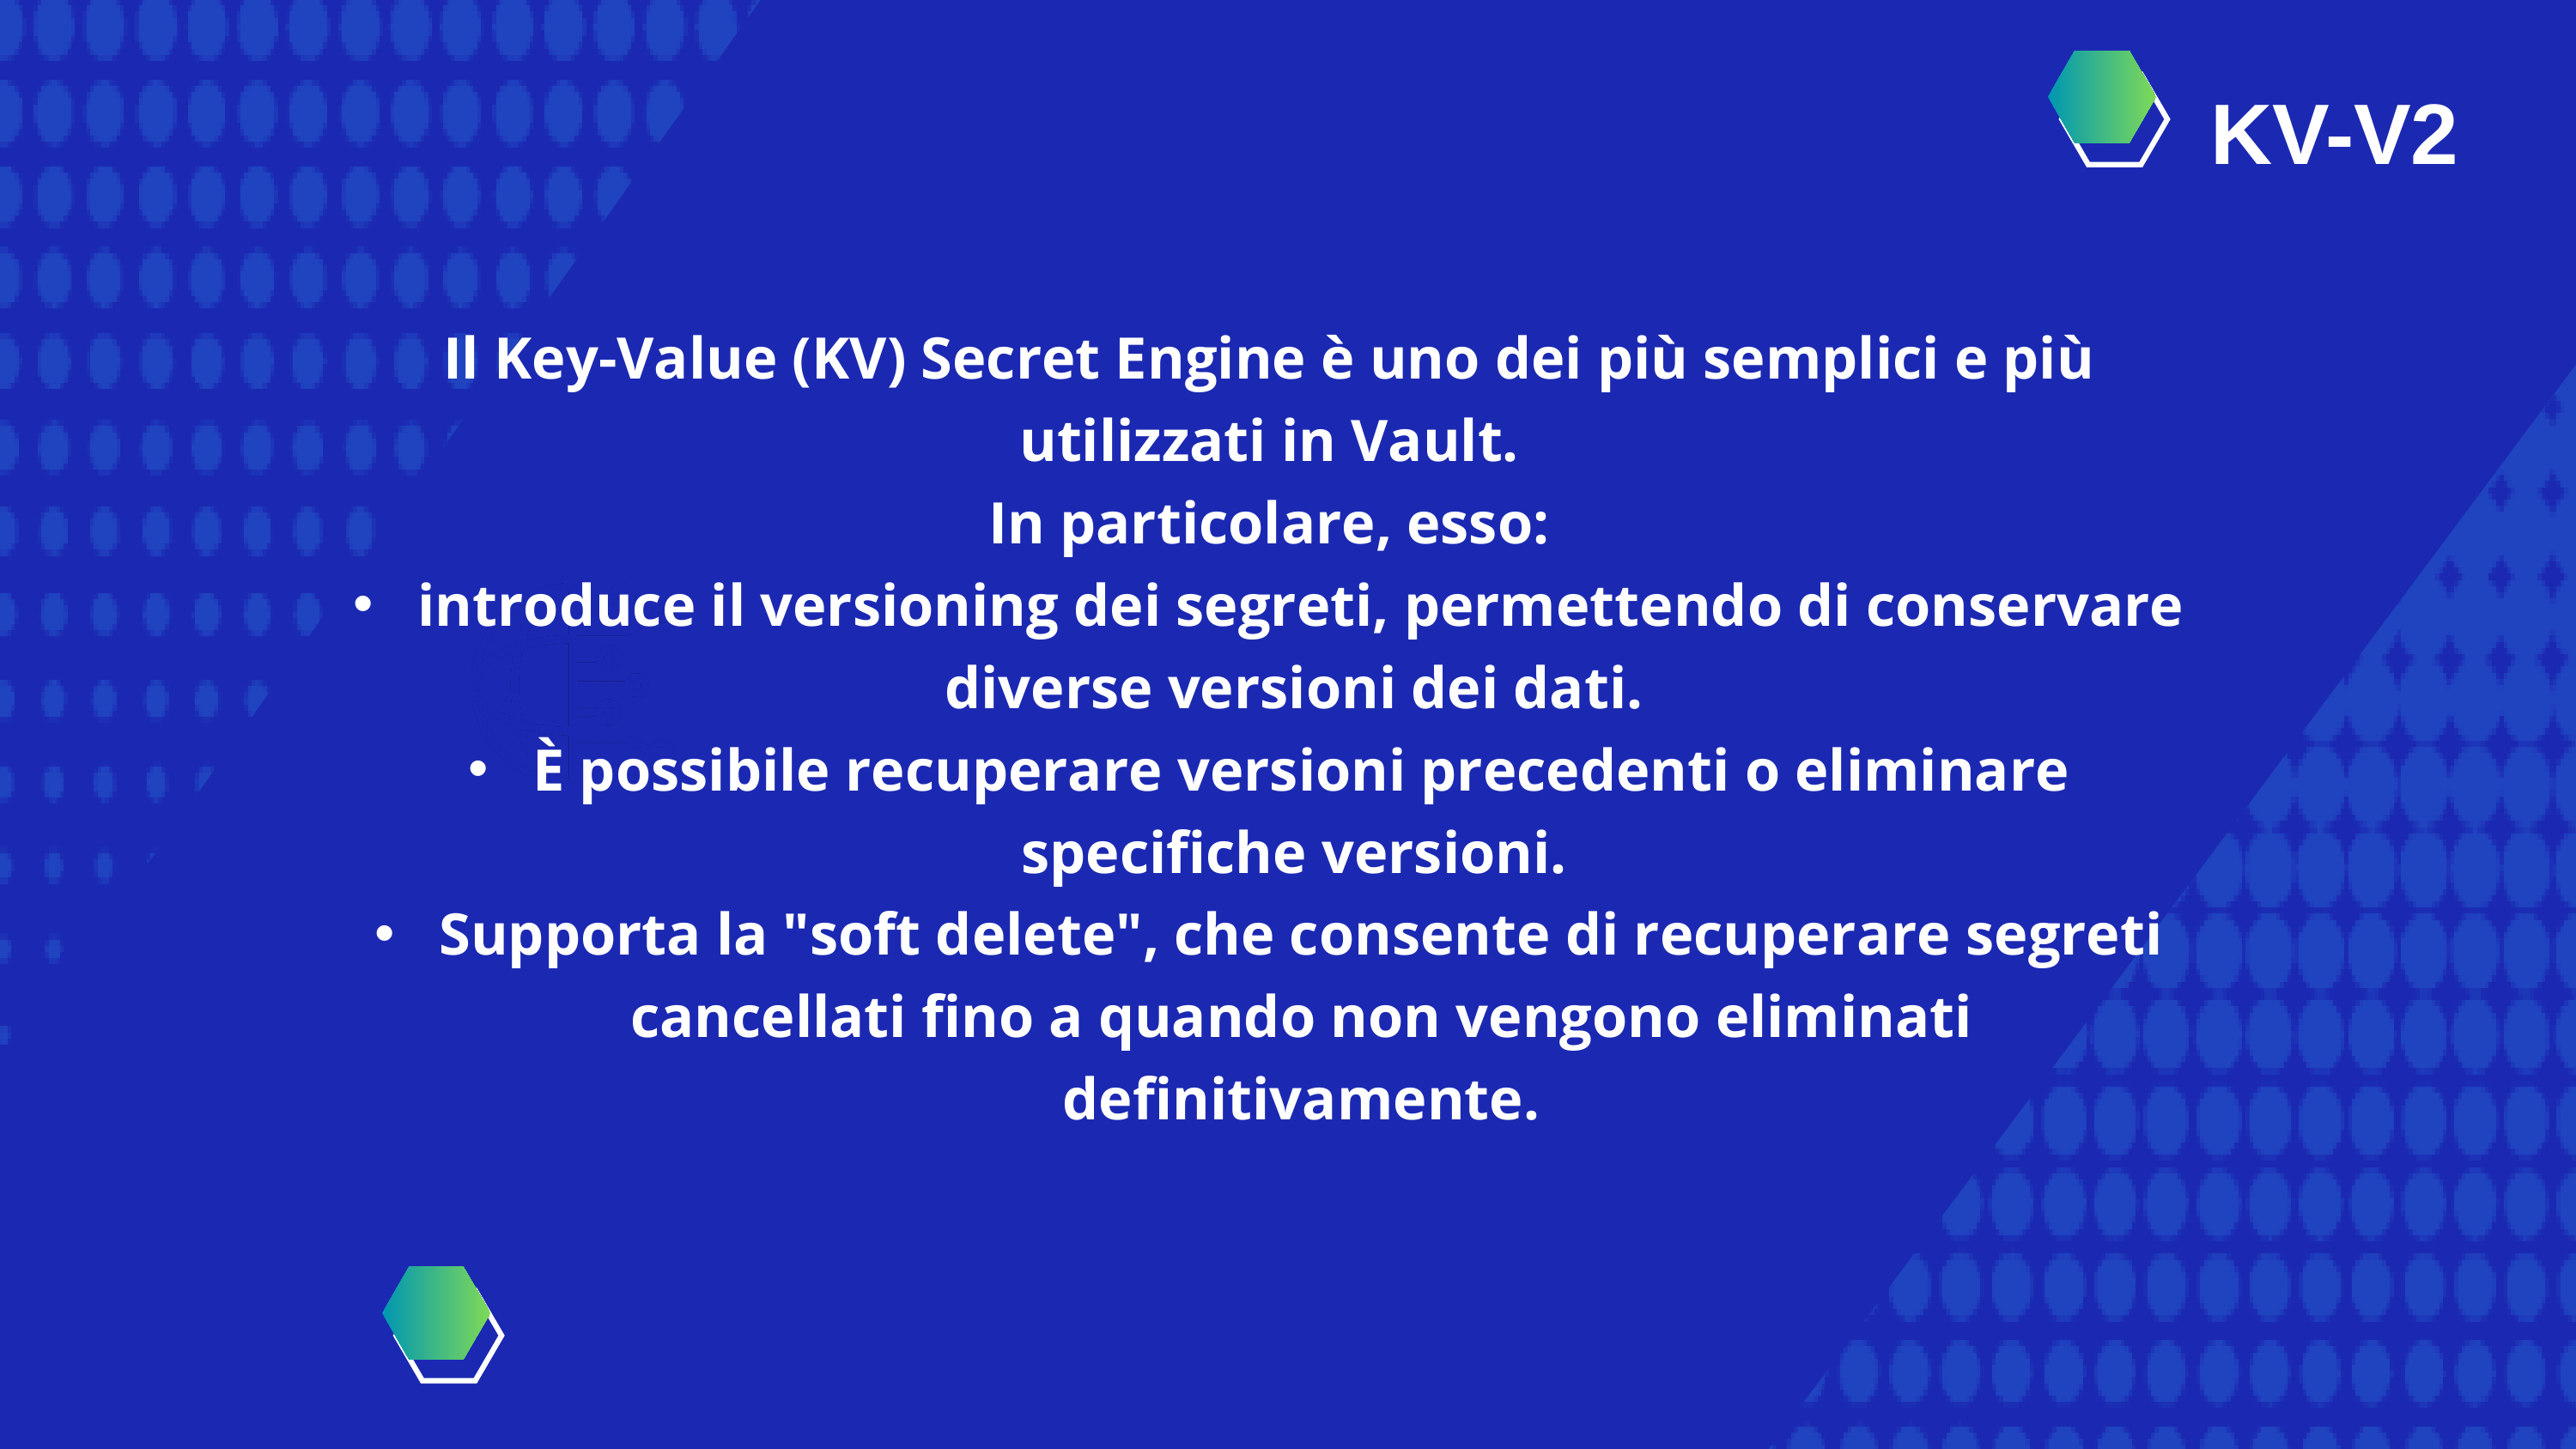

KV-V2
Il Key-Value (KV) Secret Engine è uno dei più semplici e più utilizzati in Vault.
In particolare, esso:
introduce il versioning dei segreti, permettendo di conservare diverse versioni dei dati.
È possibile recuperare versioni precedenti o eliminare specifiche versioni.
Supporta la "soft delete", che consente di recuperare segreti cancellati fino a quando non vengono eliminati definitivamente.